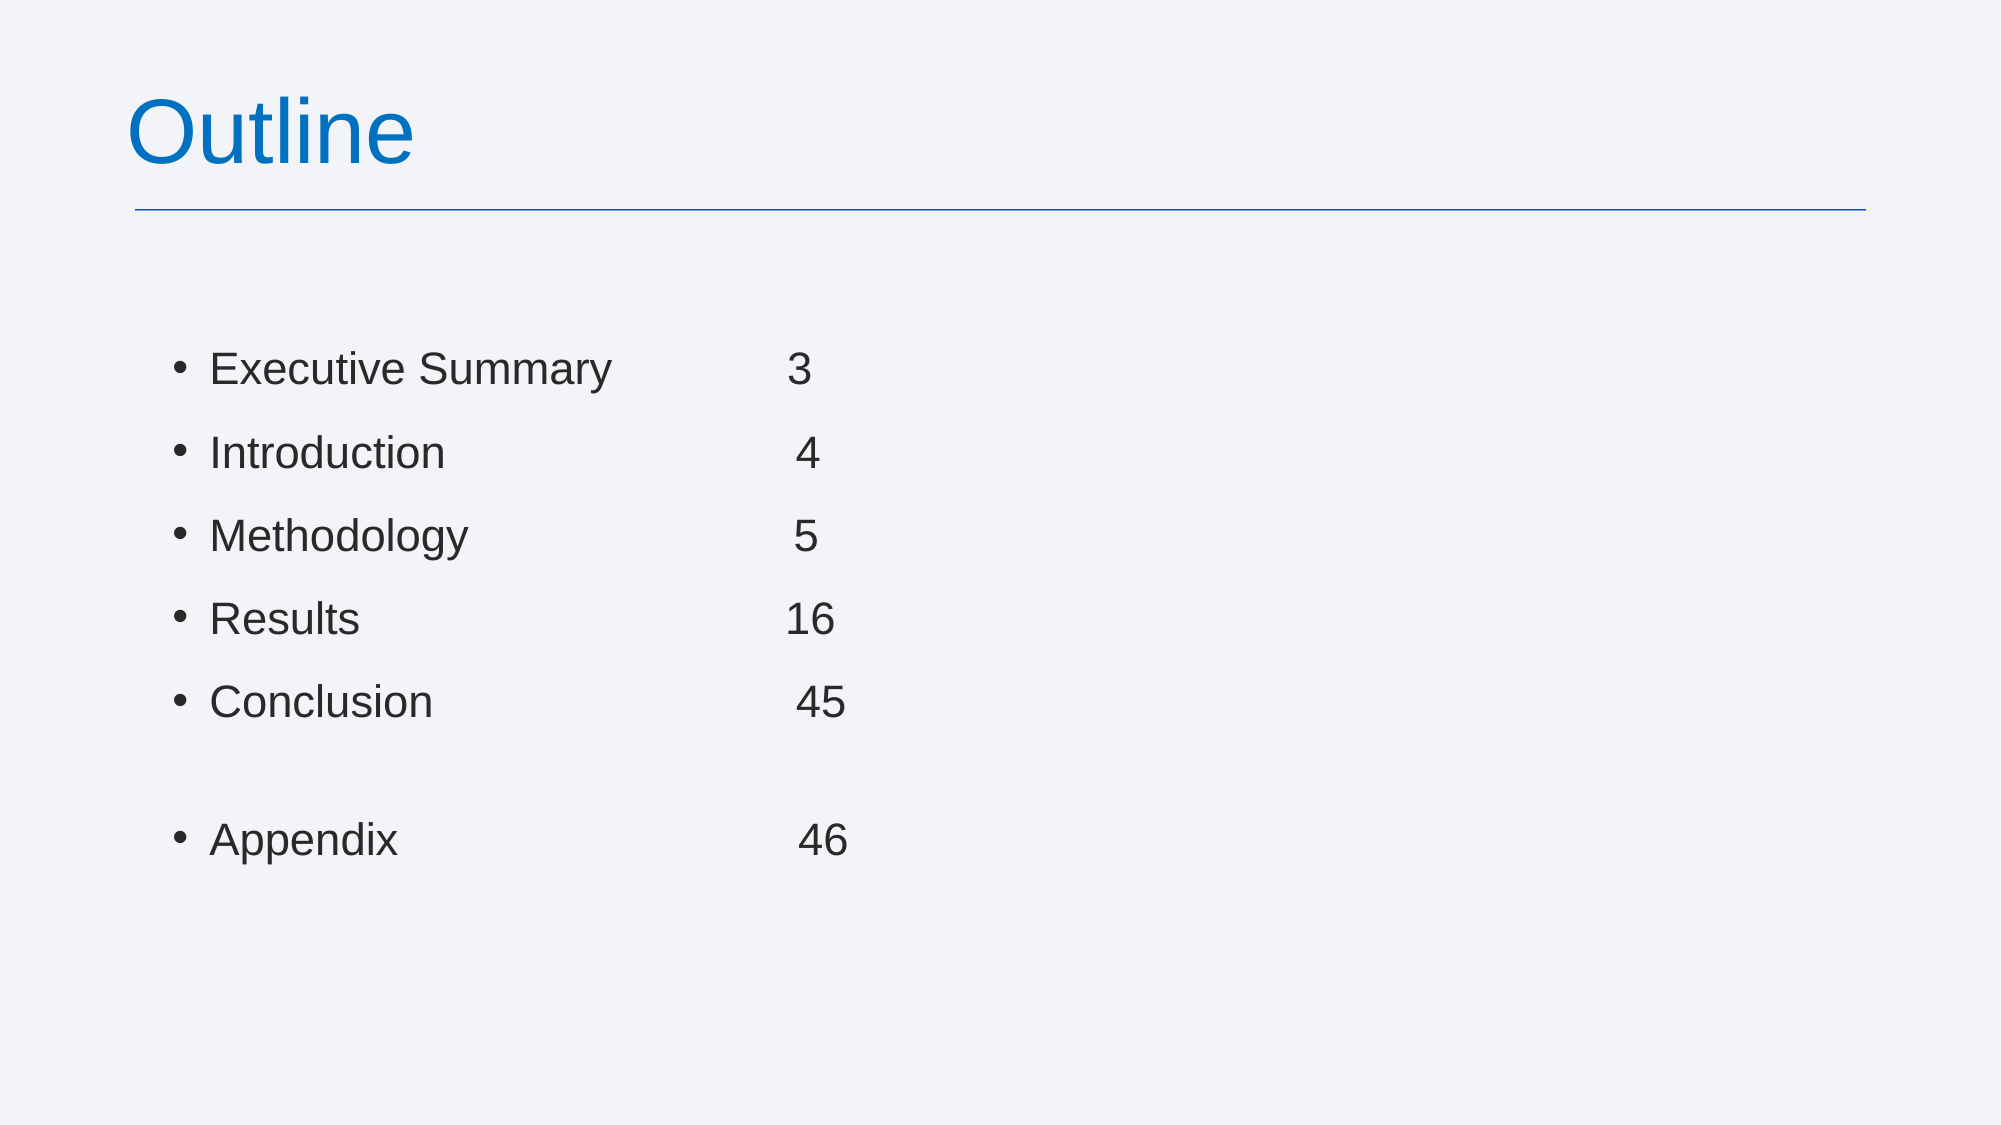

Outline
Executive Summary              3
Introduction                            4
Methodology                          5
Results                                  16
Conclusion                             45
Appendix                                46
2